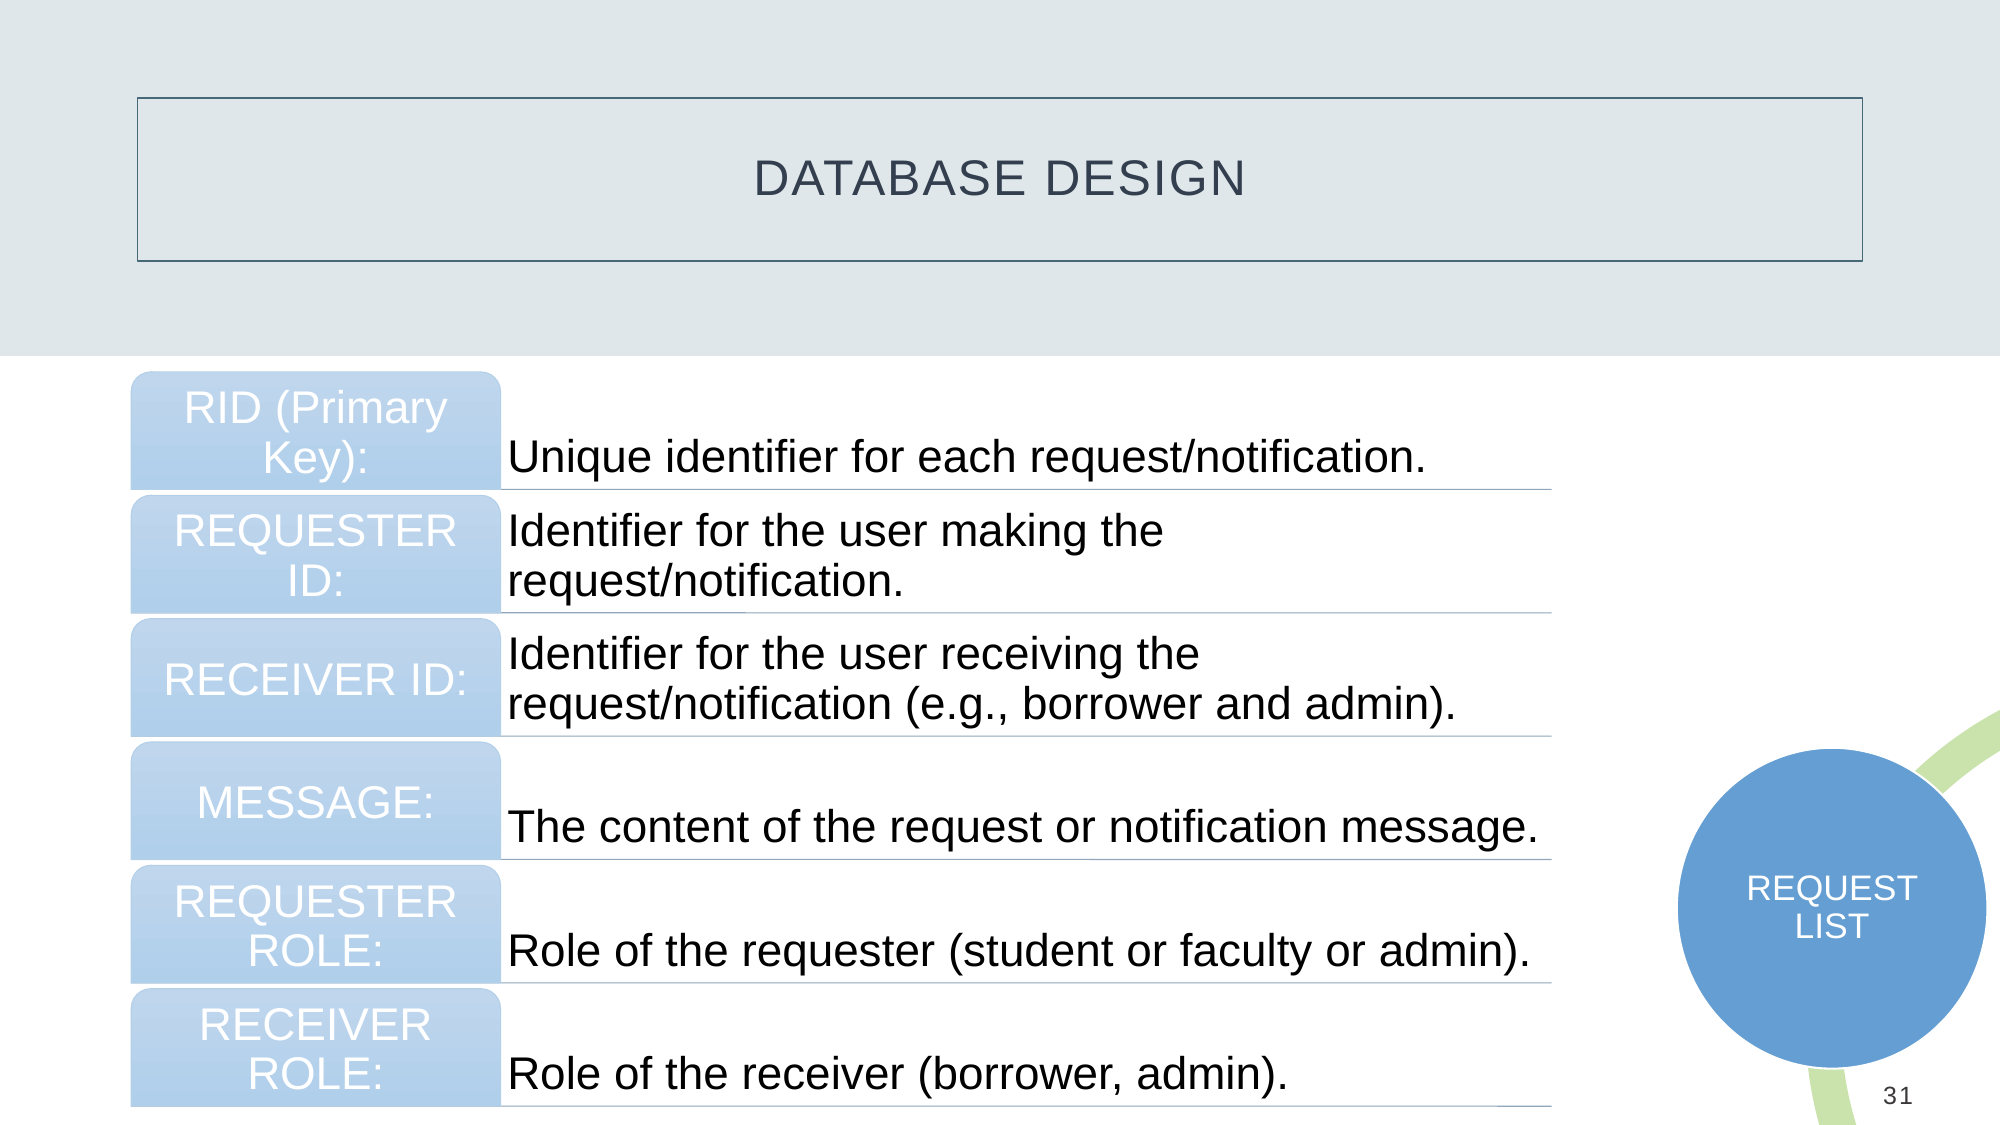

# DATABASE DESIGN
Unique identifier for each request/notification.
RID (Primary Key):
Identifier for the user making the request/notification.
REQUESTER ID:
Identifier for the user receiving the request/notification (e.g., borrower and admin).
RECEIVER ID:
The content of the request or notification message.
MESSAGE:
Role of the requester (student or faculty or admin).
REQUESTER ROLE:
Role of the receiver (borrower, admin).
RECEIVER ROLE:
RID(PRIMARY KEY)
REQUESTER ID
RECEVIER ID
MESSGAGE
REQUESTER ROLE
RECEVIER ROLE
DB
MASTER BOOKS
BORROW BOOKS
STUDENTS
FACULTY
REQUEST LIST
31